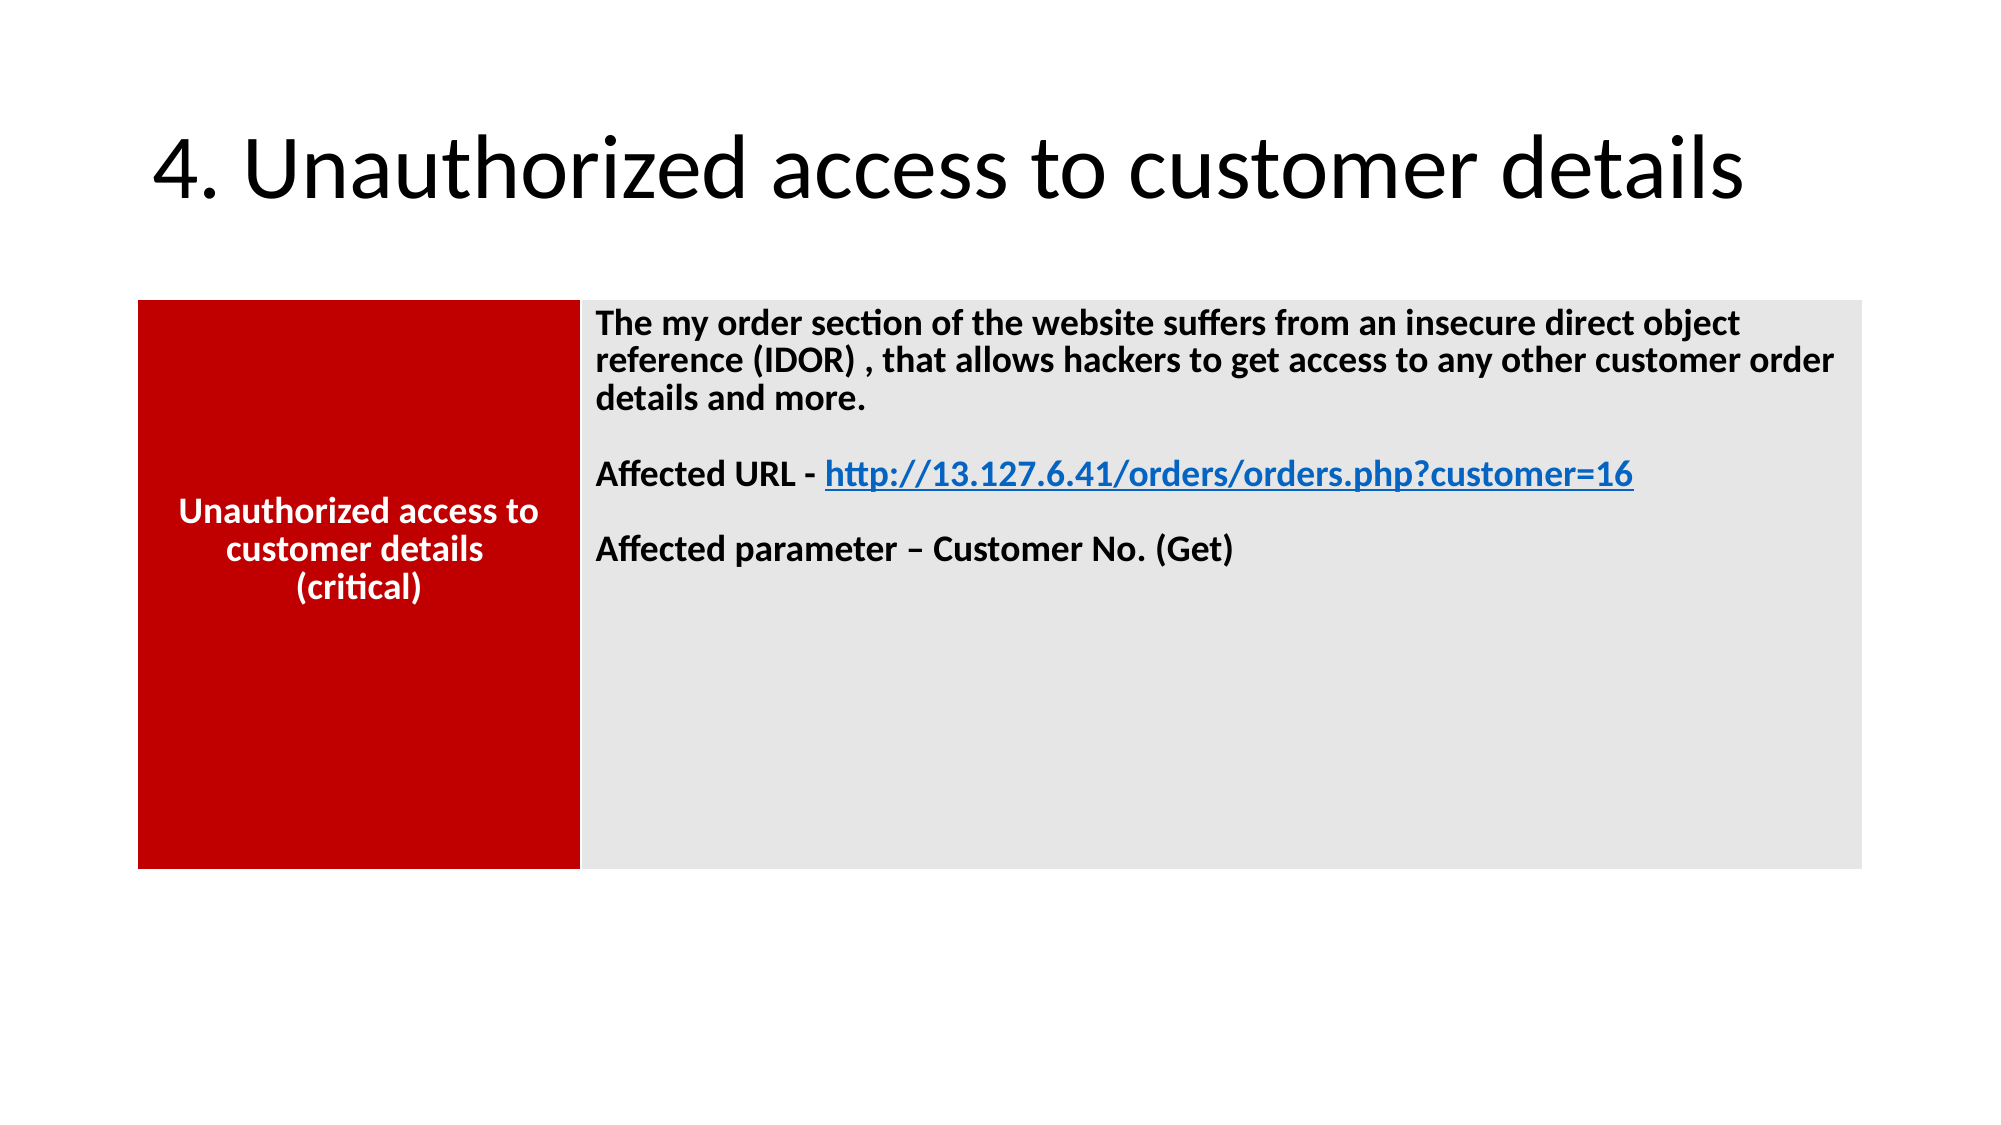

# 4. Unauthorized access to customer details
| Unauthorized access to customer details (critical) | The my order section of the website suffers from an insecure direct object reference (IDOR) , that allows hackers to get access to any other customer order details and more. Affected URL - http://13.127.6.41/orders/orders.php?customer=16 Affected parameter – Customer No. (Get) |
| --- | --- |